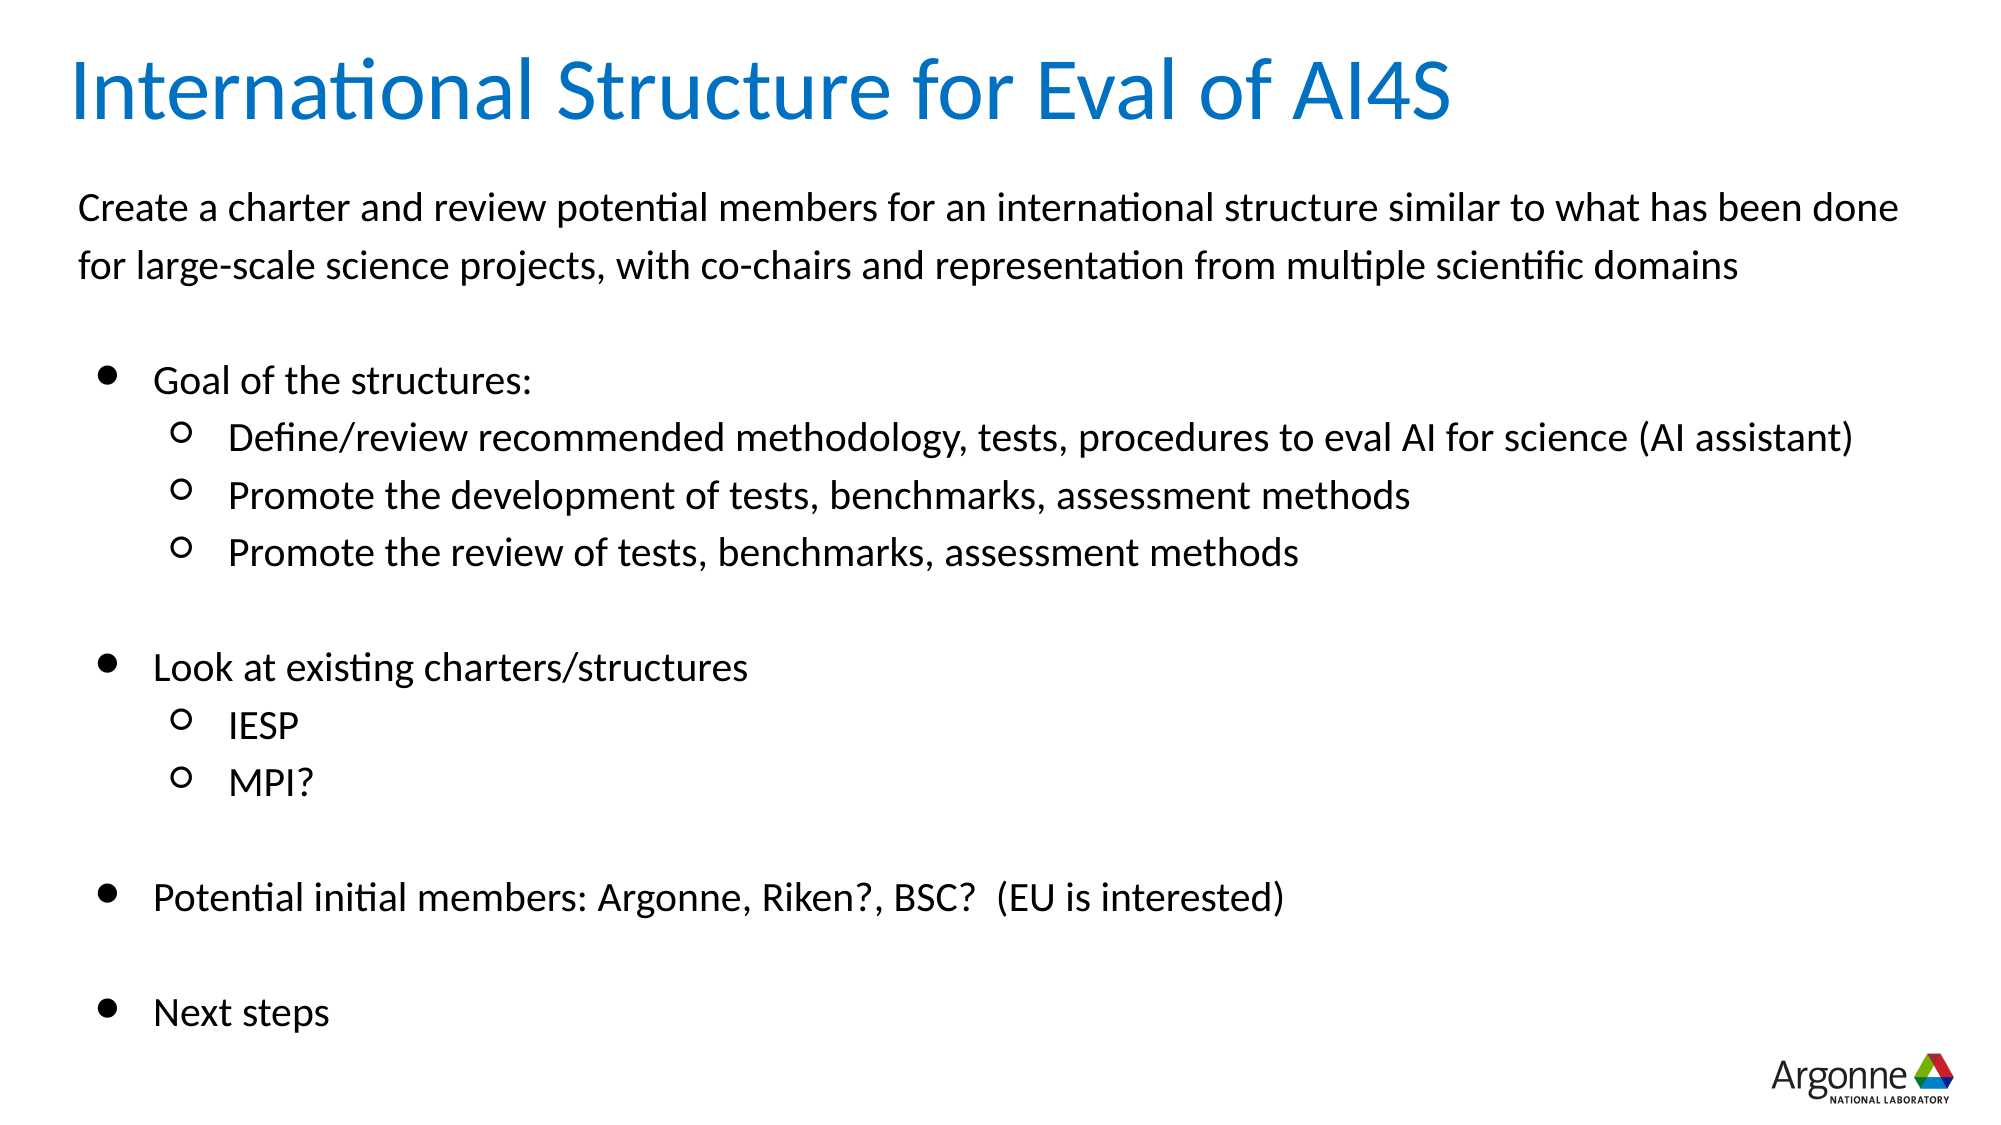

# International Structure for Eval of AI4S
Create a charter and review potential members for an international structure similar to what has been done for large-scale science projects, with co-chairs and representation from multiple scientific domains

Goal of the structures:
Define/review recommended methodology, tests, procedures to eval AI for science (AI assistant)
Promote the development of tests, benchmarks, assessment methods
Promote the review of tests, benchmarks, assessment methods

Look at existing charters/structures
IESP
MPI?

Potential initial members: Argonne, Riken?, BSC?  (EU is interested)

Next steps